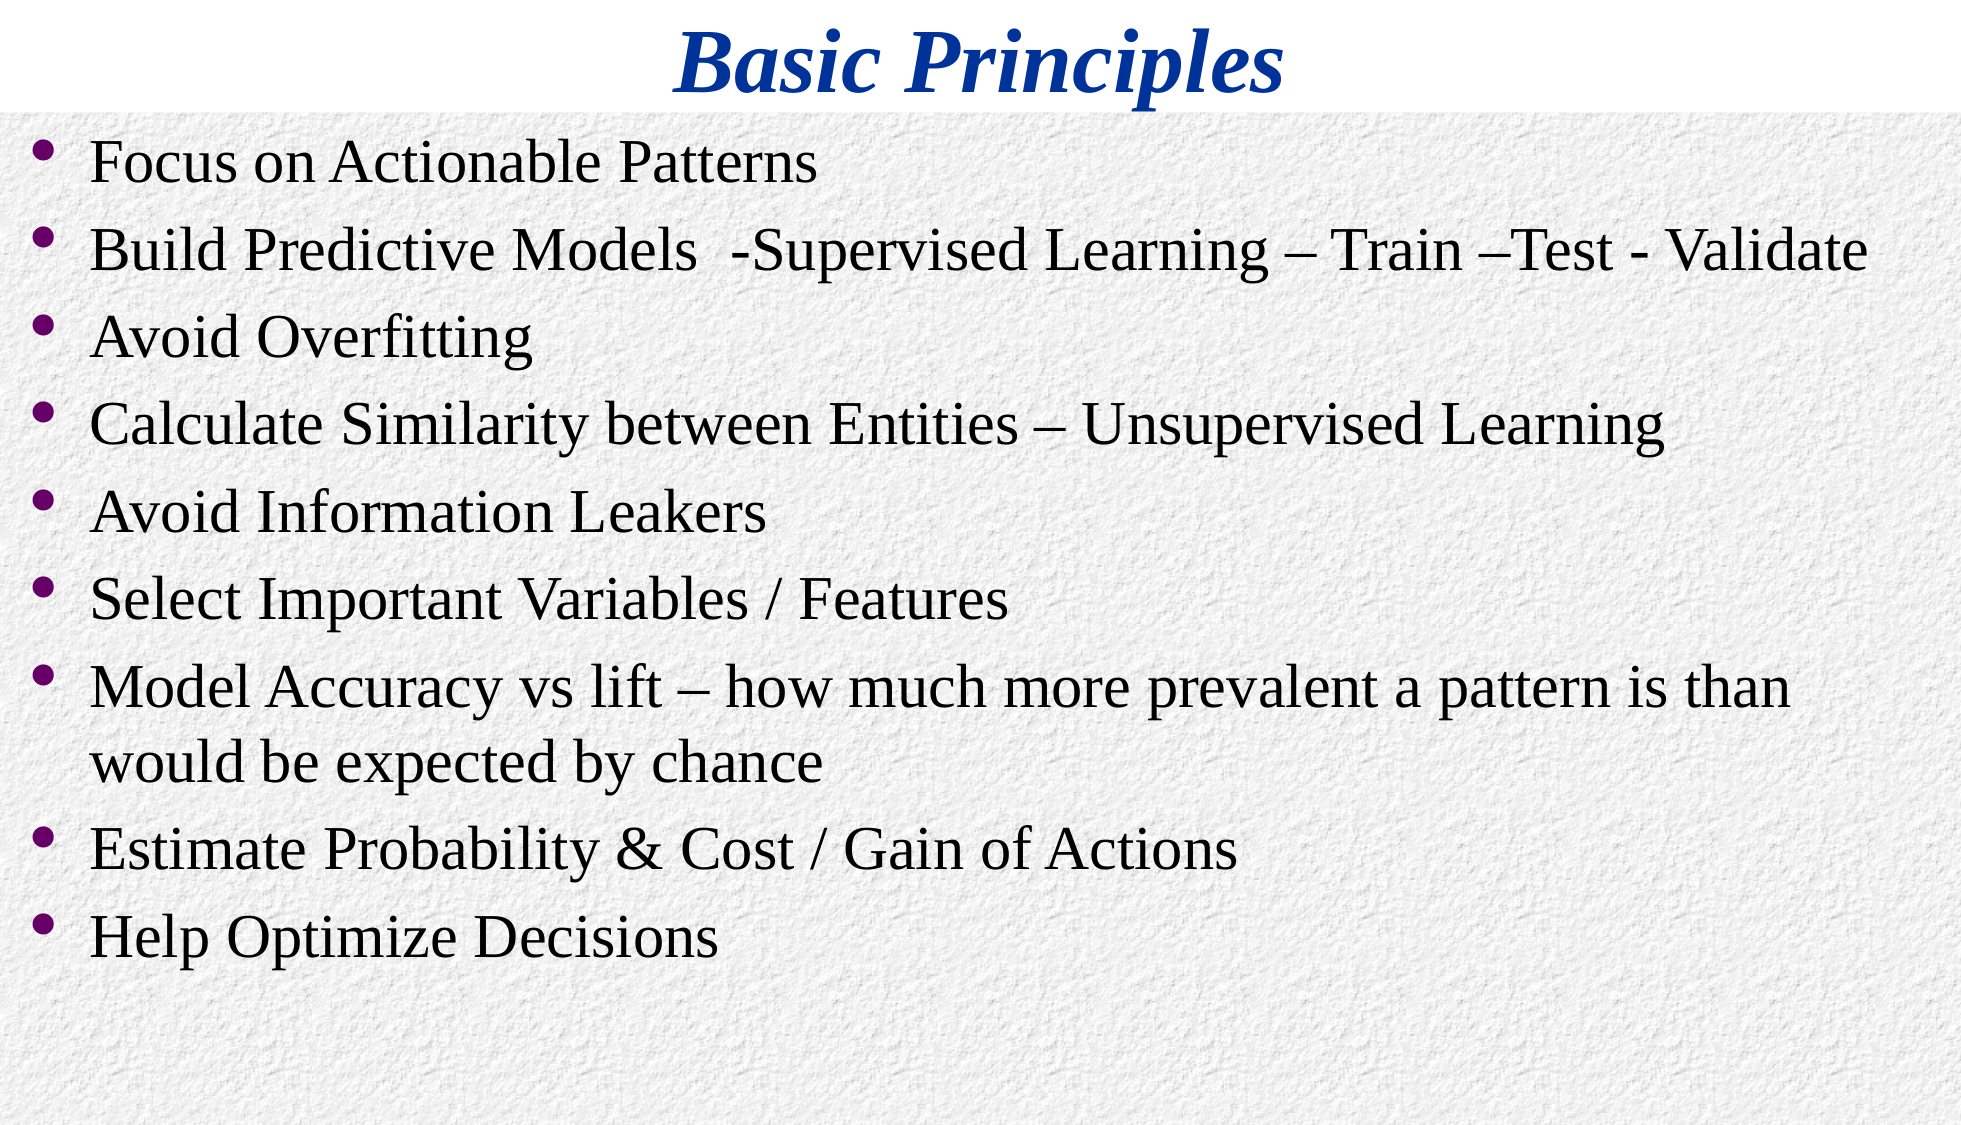

# Basic Principles
Focus on Actionable Patterns
Build Predictive Models  -Supervised Learning – Train –Test - Validate
Avoid Overfitting
Calculate Similarity between Entities – Unsupervised Learning
Avoid Information Leakers
Select Important Variables / Features
Model Accuracy vs lift – how much more prevalent a pattern is than would be expected by chance
Estimate Probability & Cost / Gain of Actions
Help Optimize Decisions